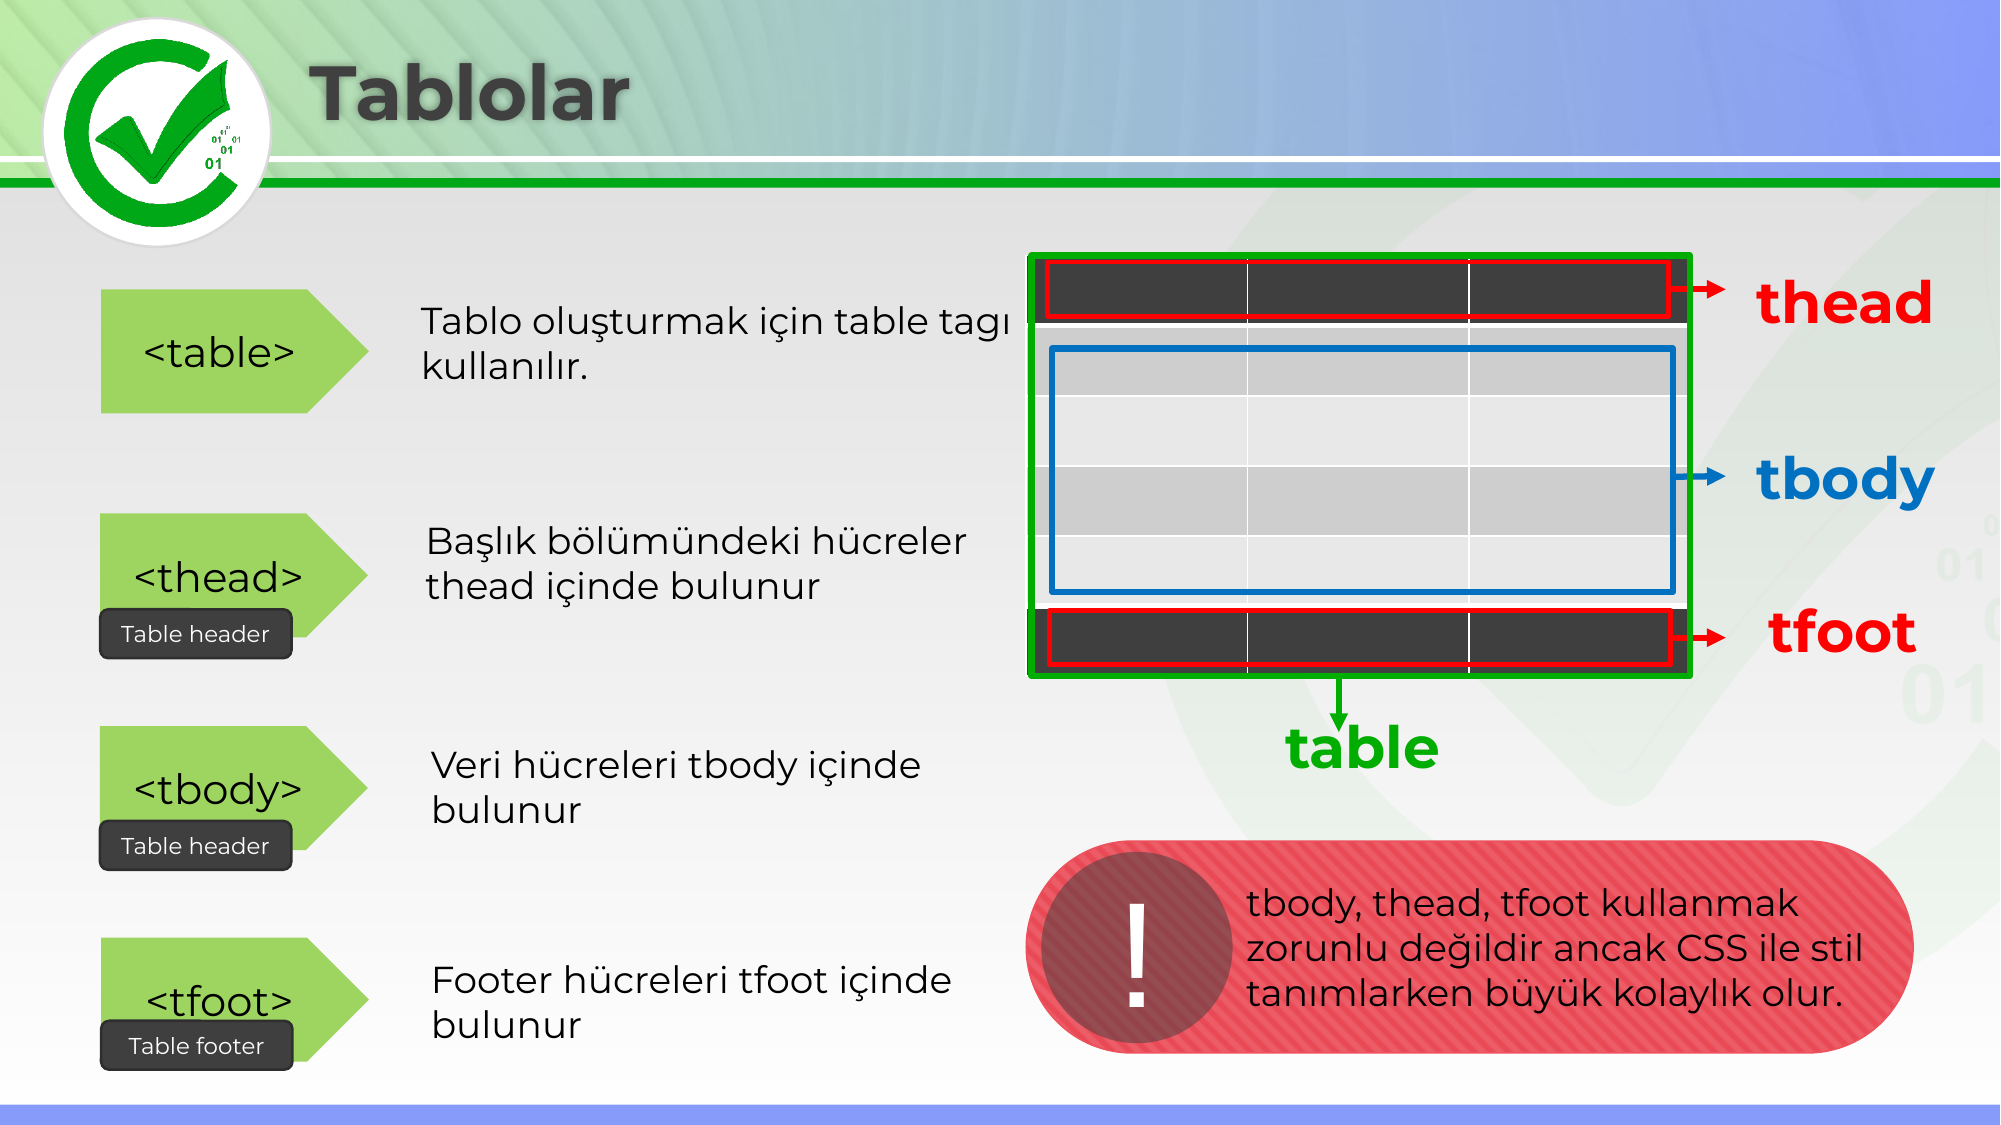

Tablolar
|  |  |  |
| --- | --- | --- |
|  |  |  |
|  |  |  |
|  |  |  |
|  |  |  |
|  |  |  |

table
thead

<table>
Tablo oluşturmak için table tagı kullanılır.

tbody
Başlık bölümündeki hücreler thead içinde bulunur
<thead>
Table header
tfoot

<tbody>
Table header
Veri hücreleri tbody içinde bulunur
tbody, thead, tfoot kullanmak zorunlu değildir ancak CSS ile stil tanımlarken büyük kolaylık olur.
!
<tfoot>
Table footer
Footer hücreleri tfoot içinde bulunur